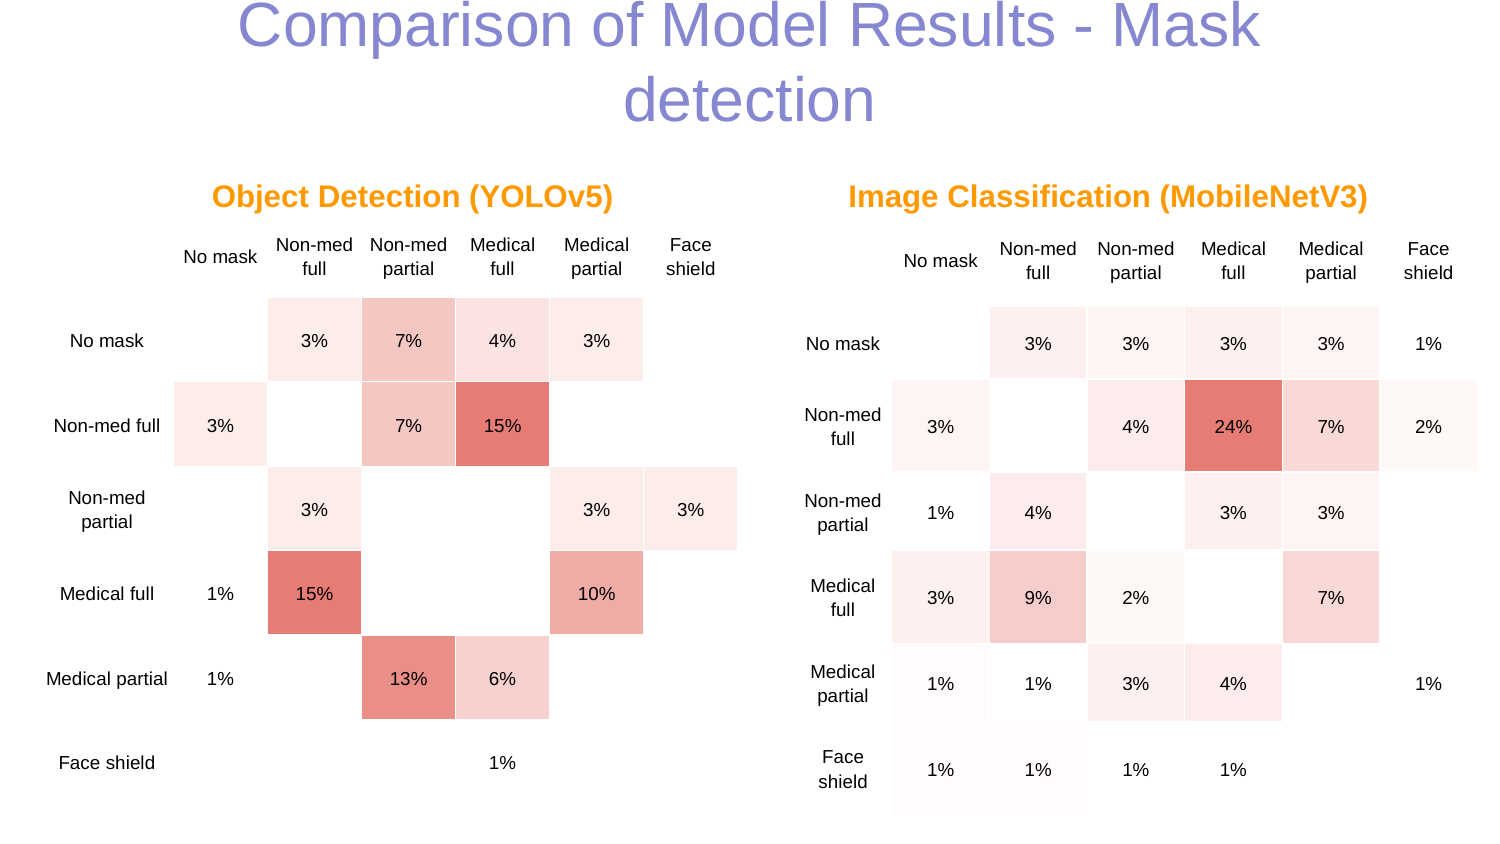

# Comparison of Model Results - Mask detection
Object Detection (YOLOv5)
Image Classification (MobileNetV3)
|  | No mask | Non-med full | Non-med partial | Medical full | Medical partial | Face shield |
| --- | --- | --- | --- | --- | --- | --- |
| No mask |  | 3% | 7% | 4% | 3% |  |
| Non-med full | 3% |  | 7% | 15% |  |  |
| Non-med partial |  | 3% |  |  | 3% | 3% |
| Medical full | 1% | 15% |  |  | 10% |  |
| Medical partial | 1% |  | 13% | 6% |  |  |
| Face shield |  |  |  | 1% |  |  |
|  | No mask | Non-med full | Non-med partial | Medical full | Medical partial | Face shield |
| --- | --- | --- | --- | --- | --- | --- |
| No mask |  | 3% | 3% | 3% | 3% | 1% |
| Non-med full | 3% |  | 4% | 24% | 7% | 2% |
| Non-med partial | 1% | 4% |  | 3% | 3% |  |
| Medical full | 3% | 9% | 2% |  | 7% |  |
| Medical partial | 1% | 1% | 3% | 4% |  | 1% |
| Face shield | 1% | 1% | 1% | 1% |  |  |